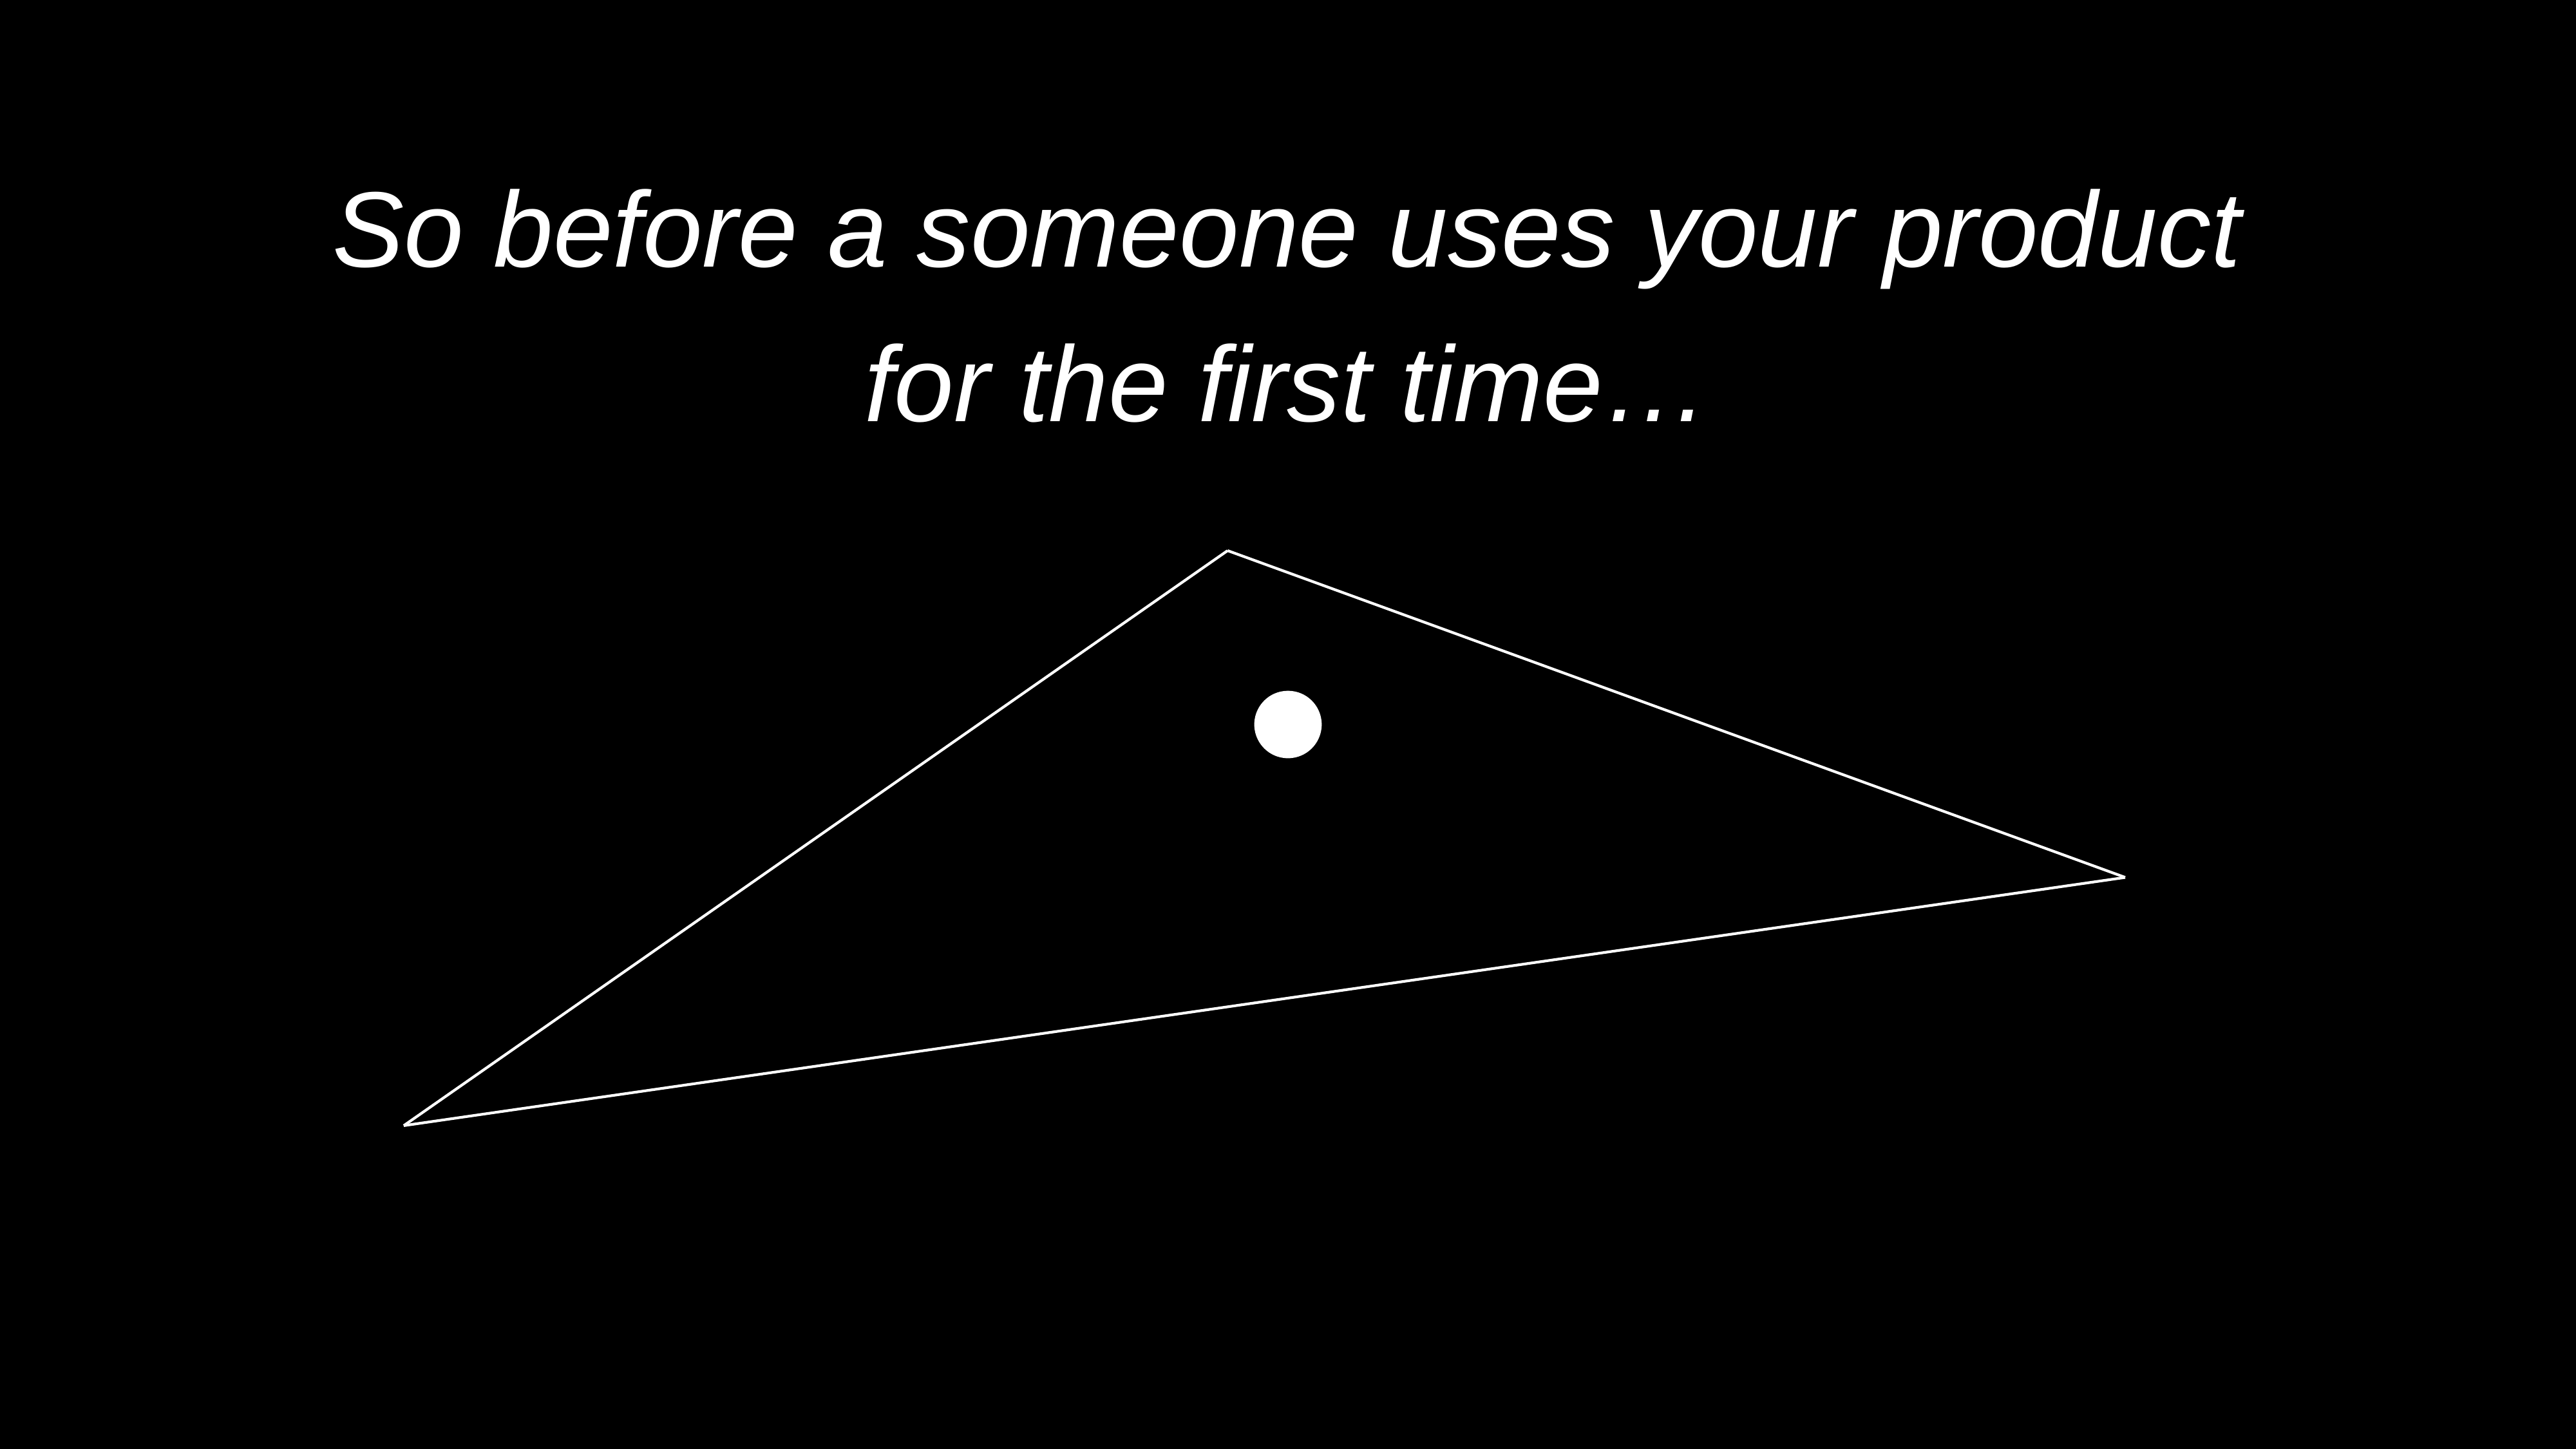

So before a someone uses your product
for the first time…